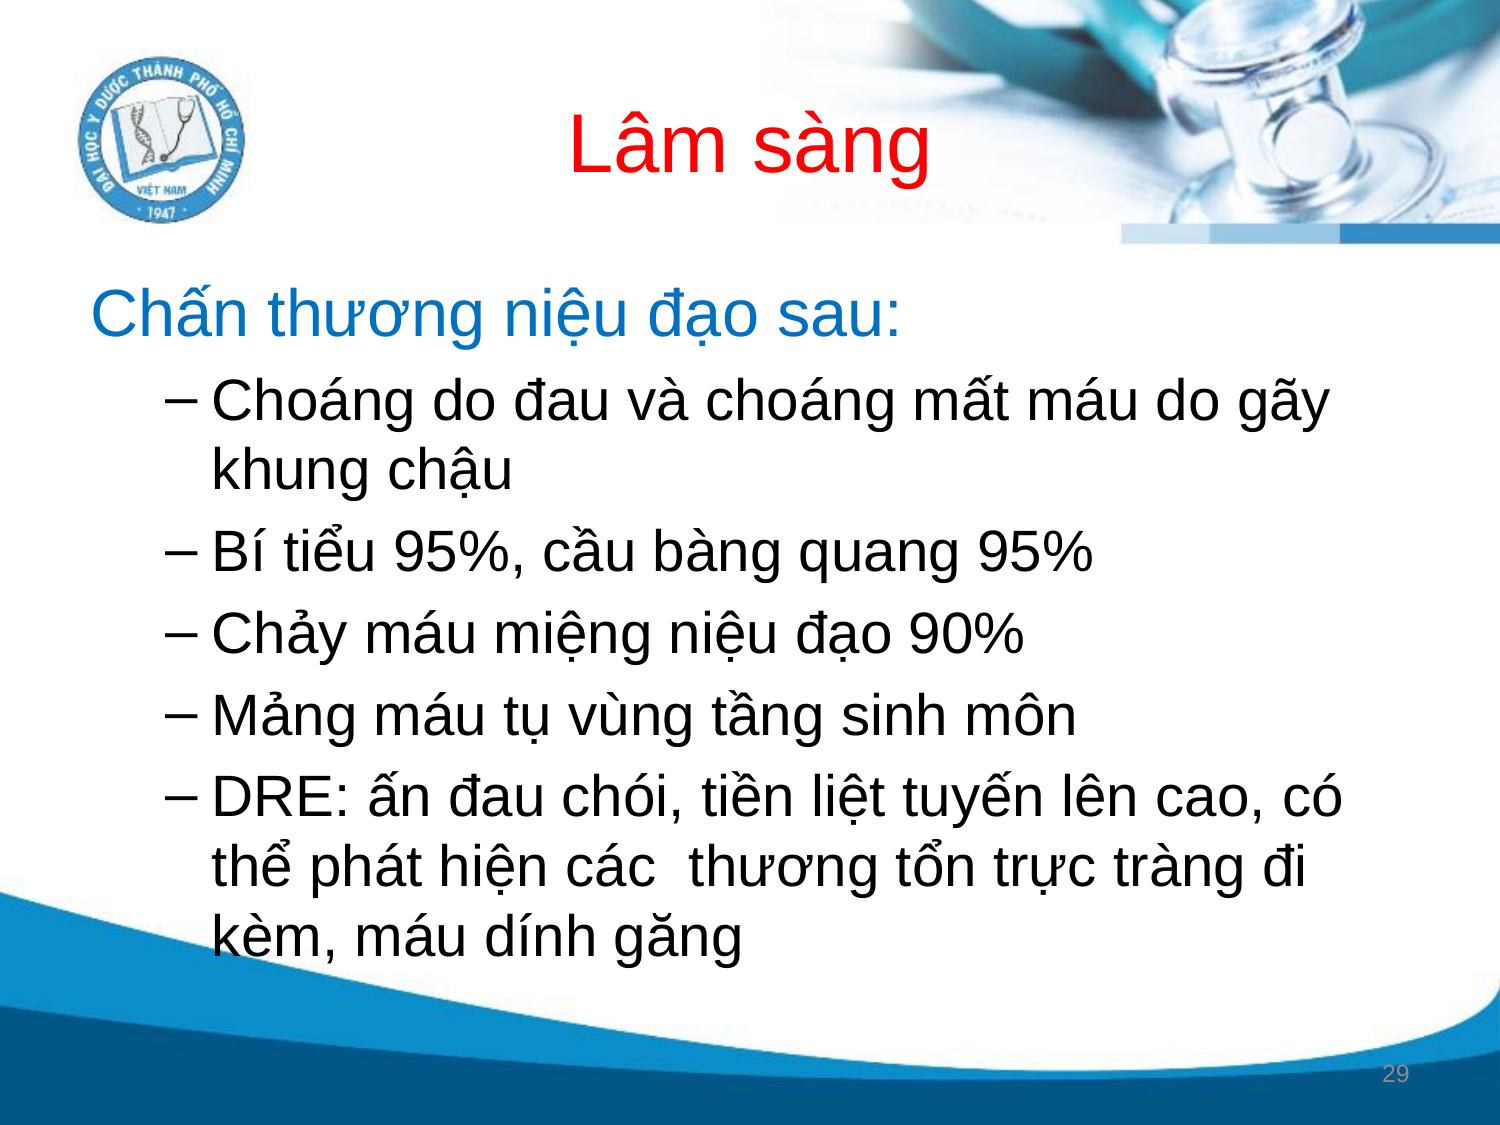

# Lâm sàng
Chấn thương niệu đạo sau:
Choáng do đau và choáng mất máu do gãy khung chậu
Bí tiểu 95%, cầu bàng quang 95%
Chảy máu miệng niệu đạo 90%
Mảng máu tụ vùng tầng sinh môn
DRE: ấn đau chói, tiền liệt tuyến lên cao, có thể phát hiện các  thương tổn trực tràng đi kèm, máu dính găng
29